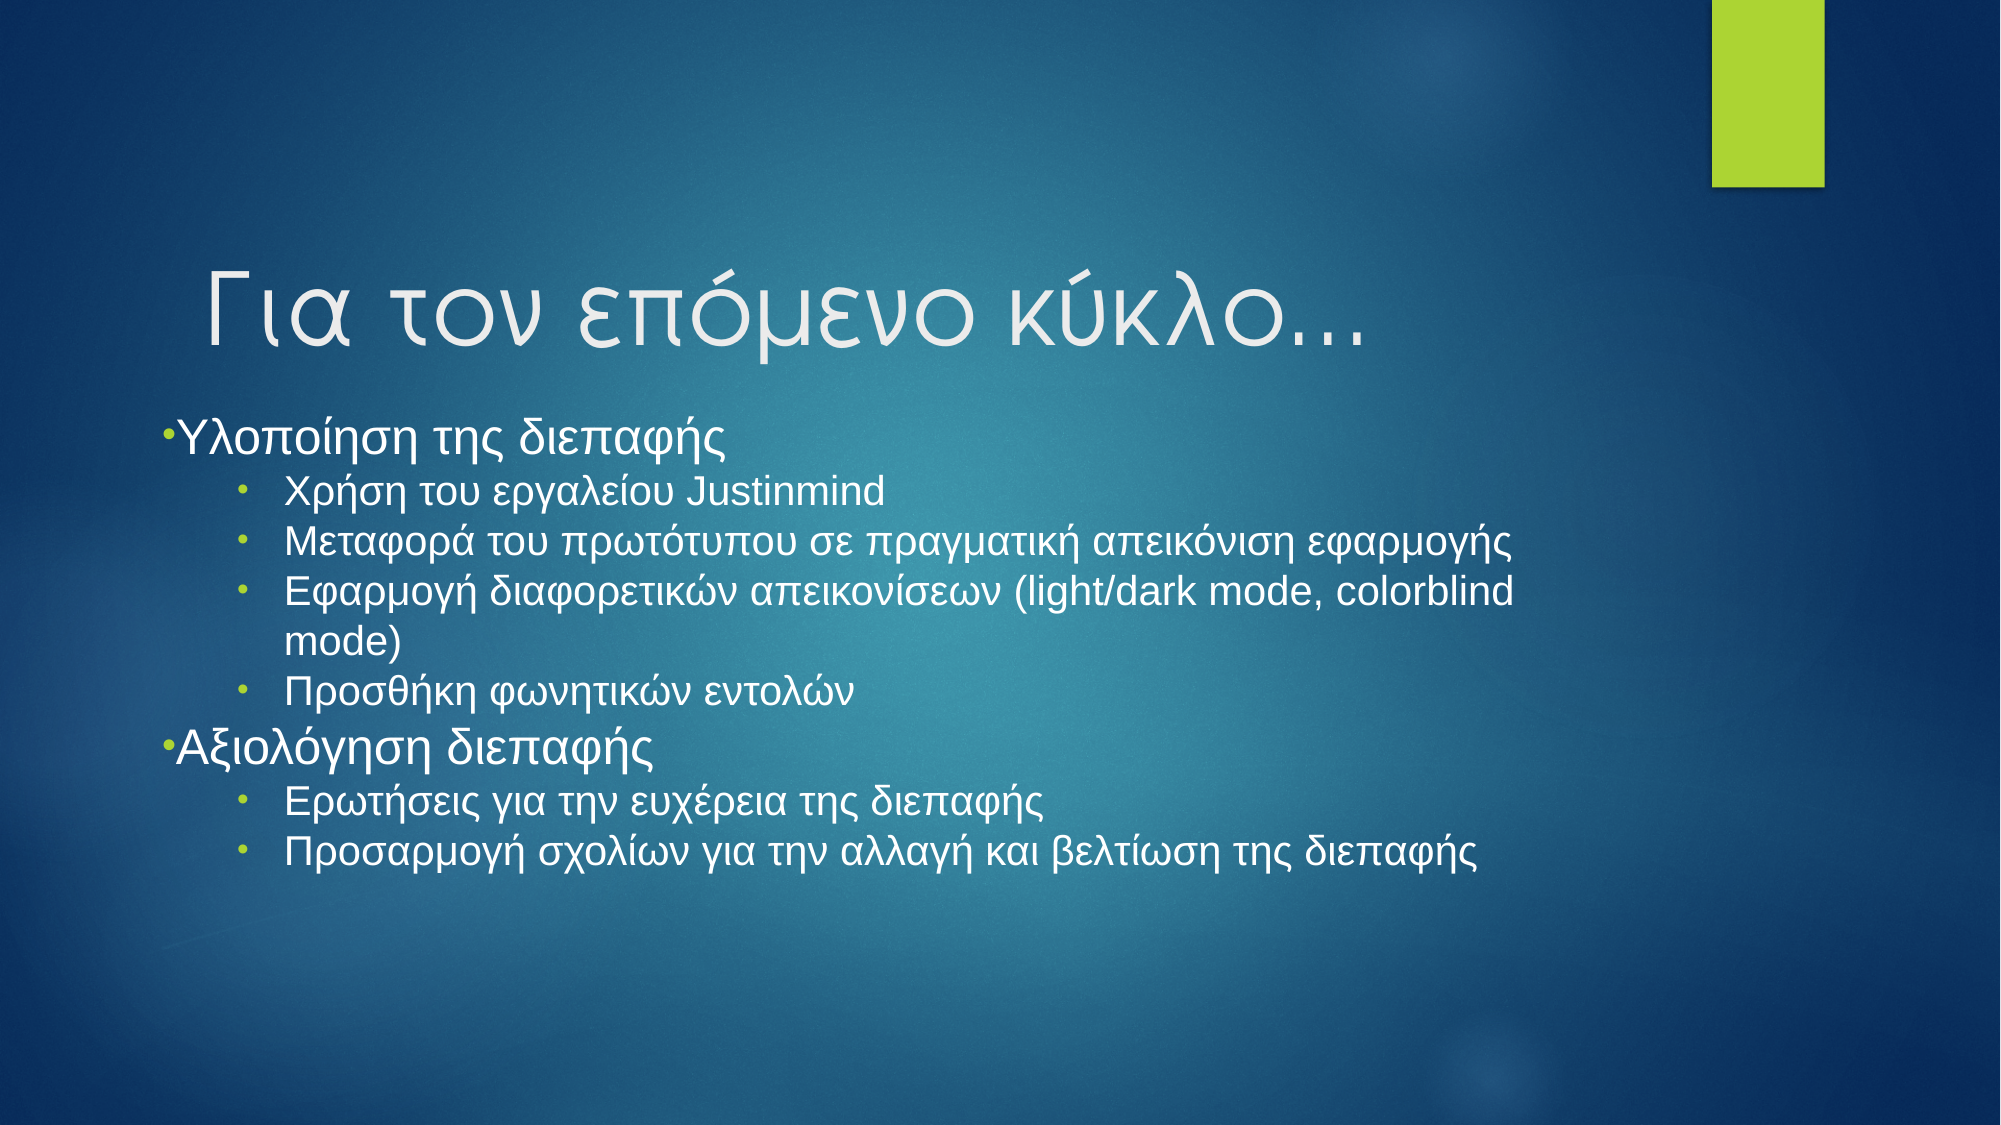

# Για τον επόμενο κύκλο…
Υλοποίηση της διεπαφής
Χρήση του εργαλείου Justinmind
Μεταφορά του πρωτότυπου σε πραγματική απεικόνιση εφαρμογής
Εφαρμογή διαφορετικών απεικονίσεων (light/dark mode, colorblind mode)
Προσθήκη φωνητικών εντολών
Αξιολόγηση διεπαφής
Ερωτήσεις για την ευχέρεια της διεπαφής
Προσαρμογή σχολίων για την αλλαγή και βελτίωση της διεπαφής